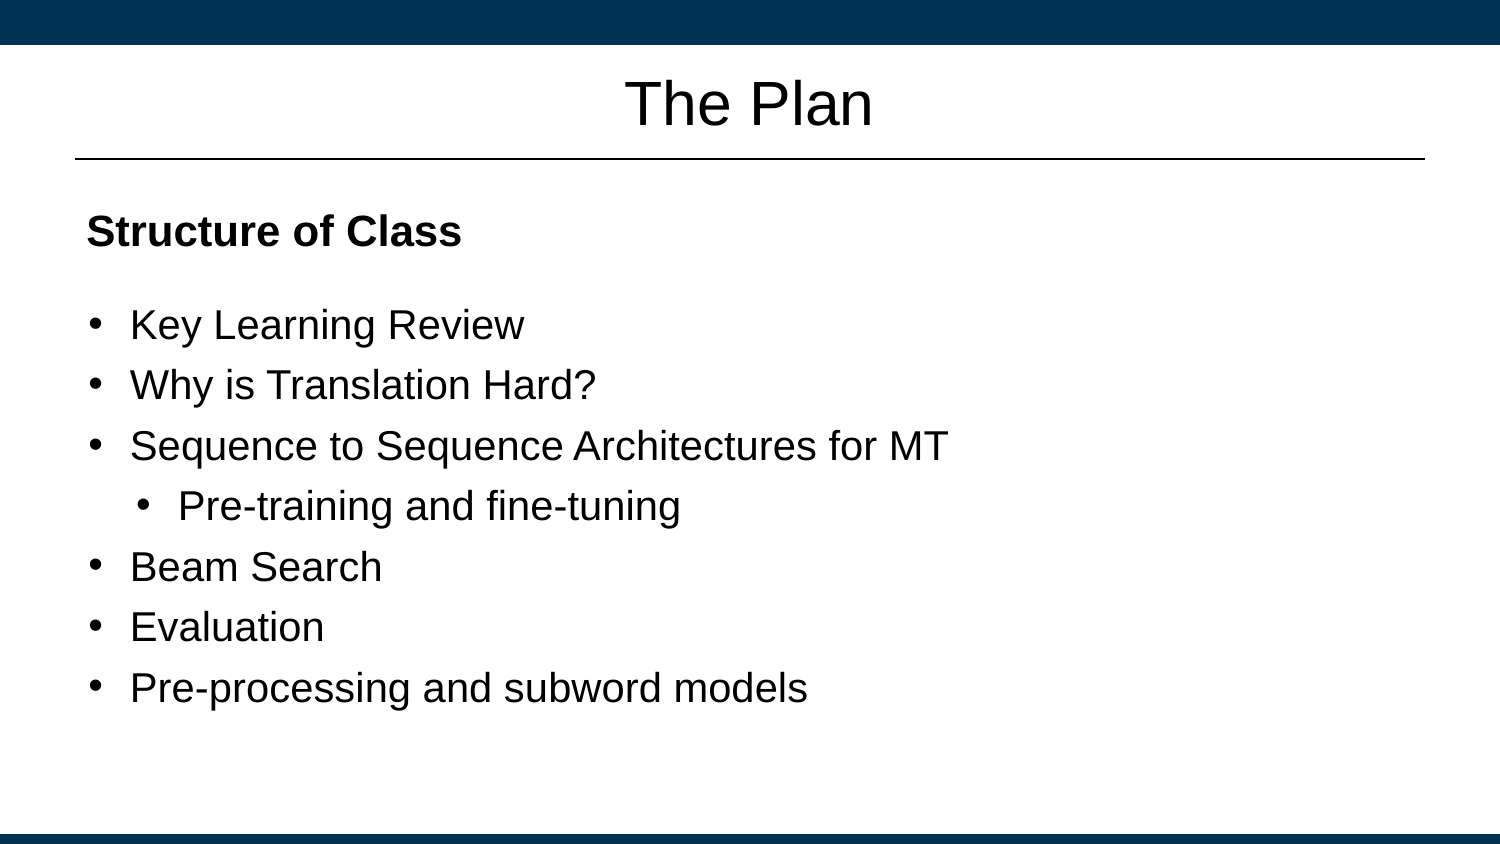

# The Plan
Structure of Class
Key Learning Review
Why is Translation Hard?
Sequence to Sequence Architectures for MT
Pre-training and fine-tuning
Beam Search
Evaluation
Pre-processing and subword models